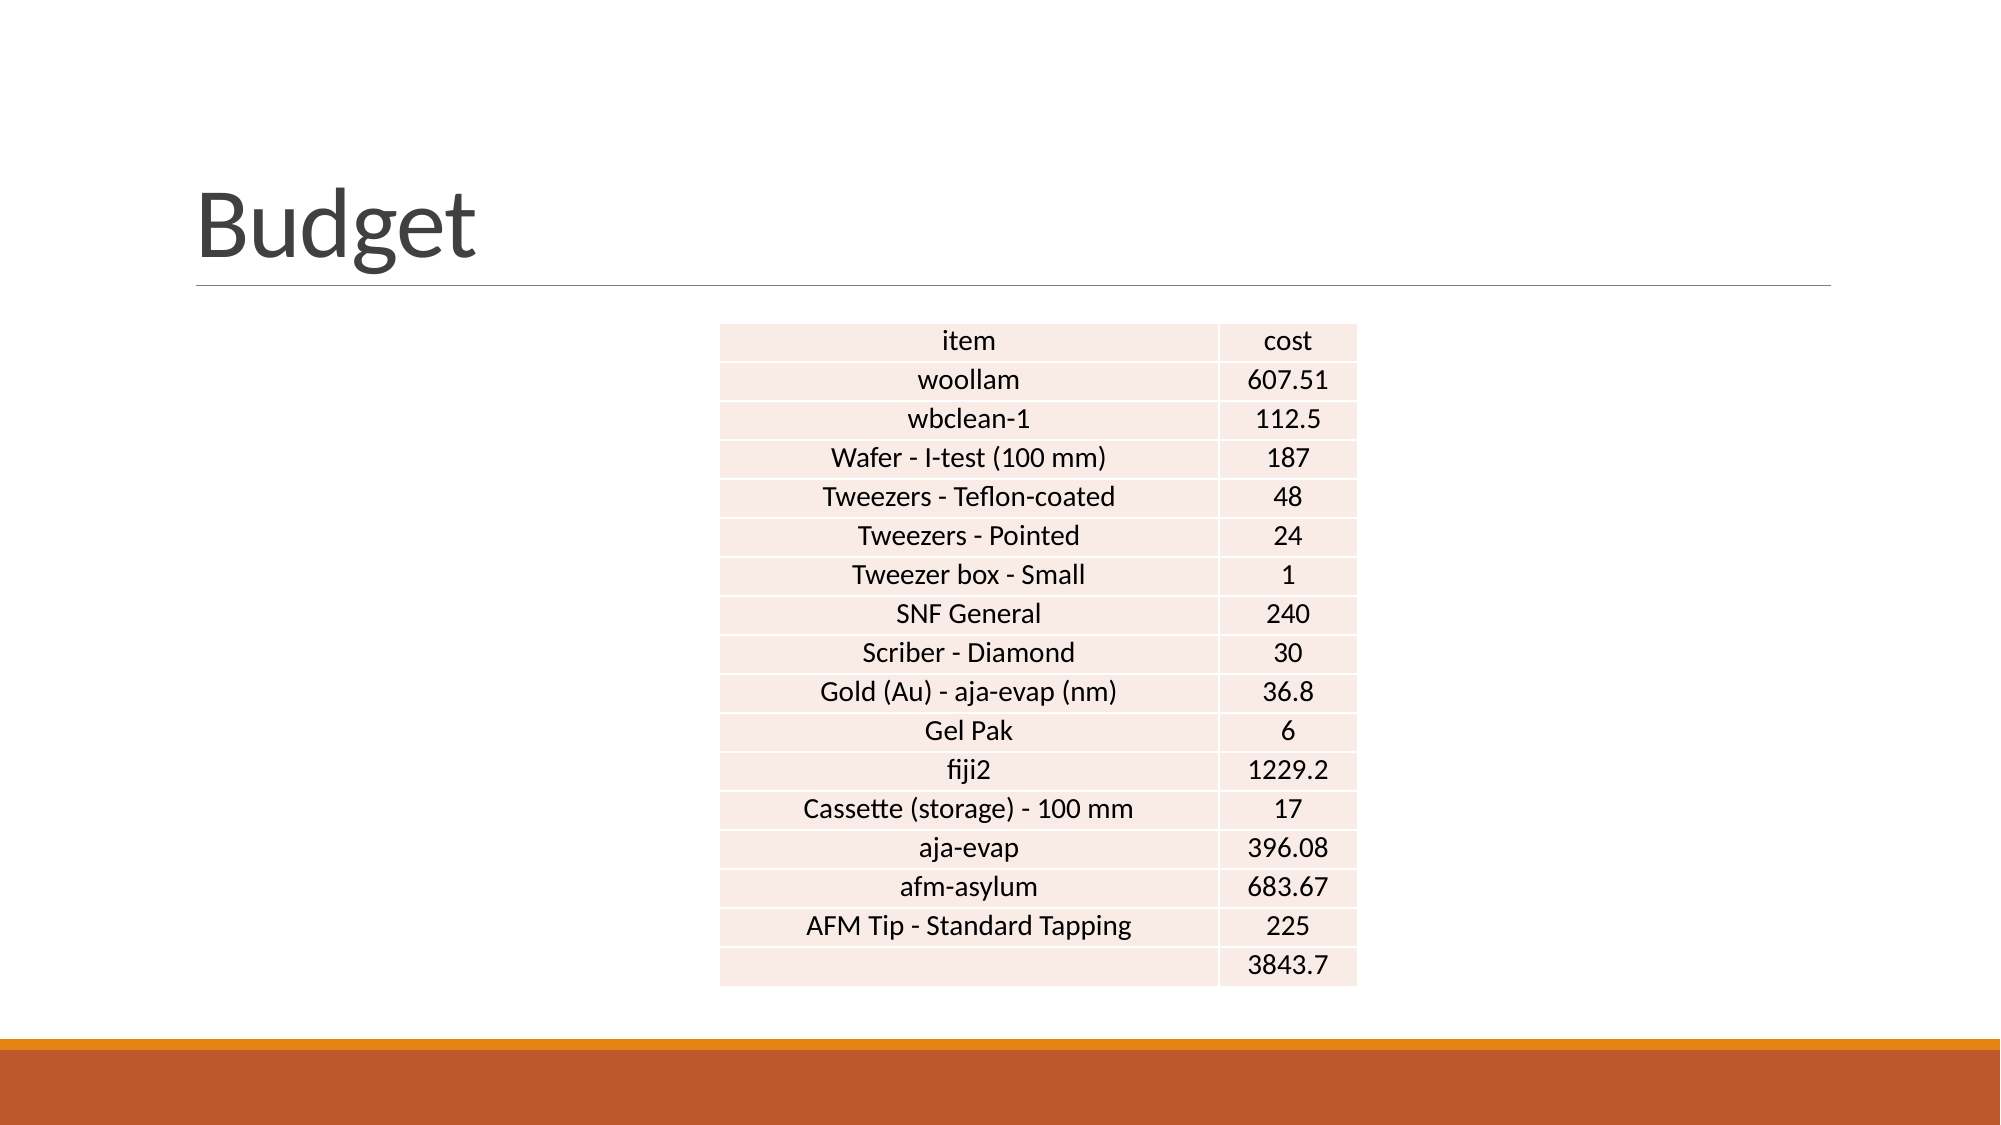

# Budget
| item | cost |
| --- | --- |
| woollam | 607.51 |
| wbclean-1 | 112.5 |
| Wafer - I-test (100 mm) | 187 |
| Tweezers - Teflon-coated | 48 |
| Tweezers - Pointed | 24 |
| Tweezer box - Small | 1 |
| SNF General | 240 |
| Scriber - Diamond | 30 |
| Gold (Au) - aja-evap (nm) | 36.8 |
| Gel Pak | 6 |
| fiji2 | 1229.2 |
| Cassette (storage) - 100 mm | 17 |
| aja-evap | 396.08 |
| afm-asylum | 683.67 |
| AFM Tip - Standard Tapping | 225 |
|  | 3843.7 |